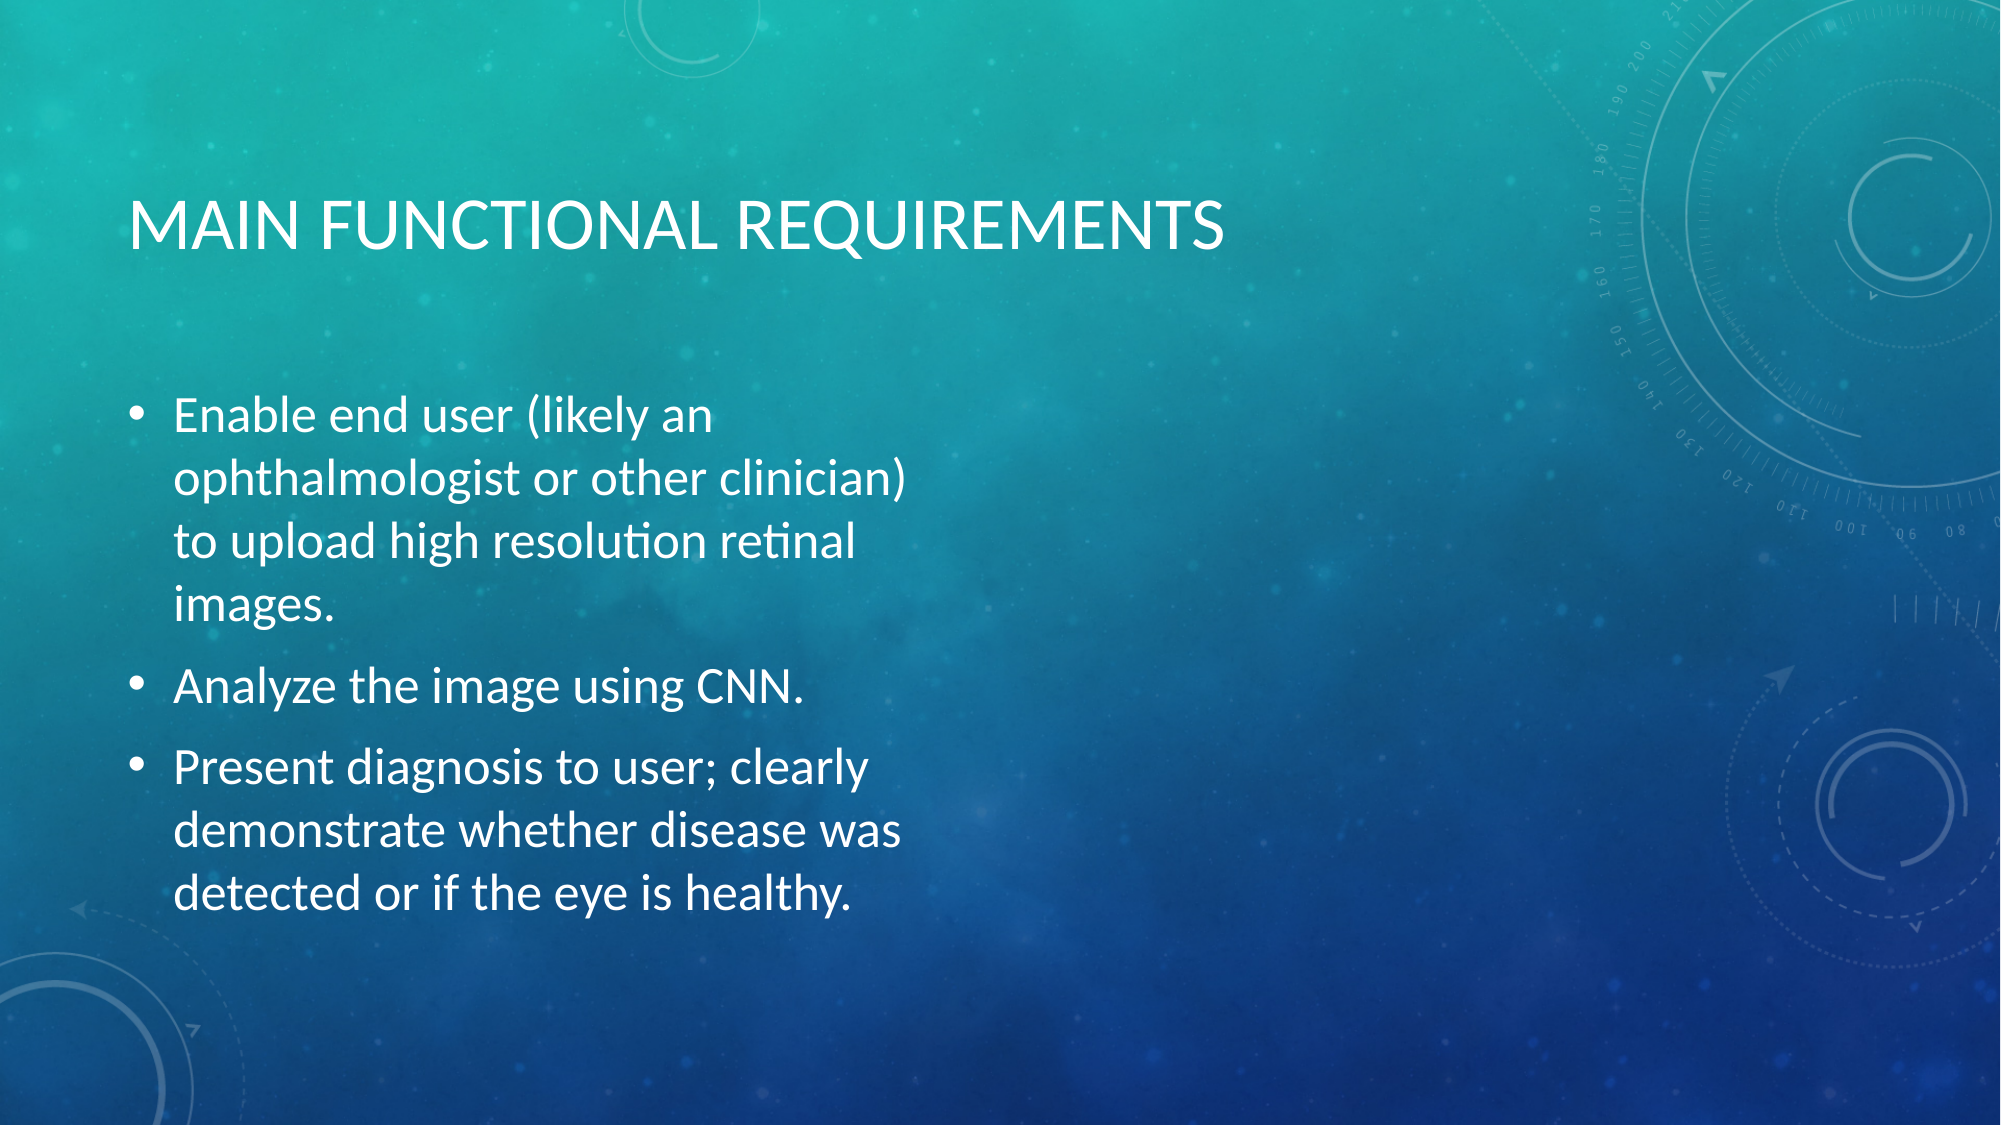

# MAIN FUNCTIONAL REQUIREMENTS
Enable end user (likely an ophthalmologist or other clinician) to upload high resolution retinal images.
Analyze the image using CNN.
Present diagnosis to user; clearly demonstrate whether disease was detected or if the eye is healthy.